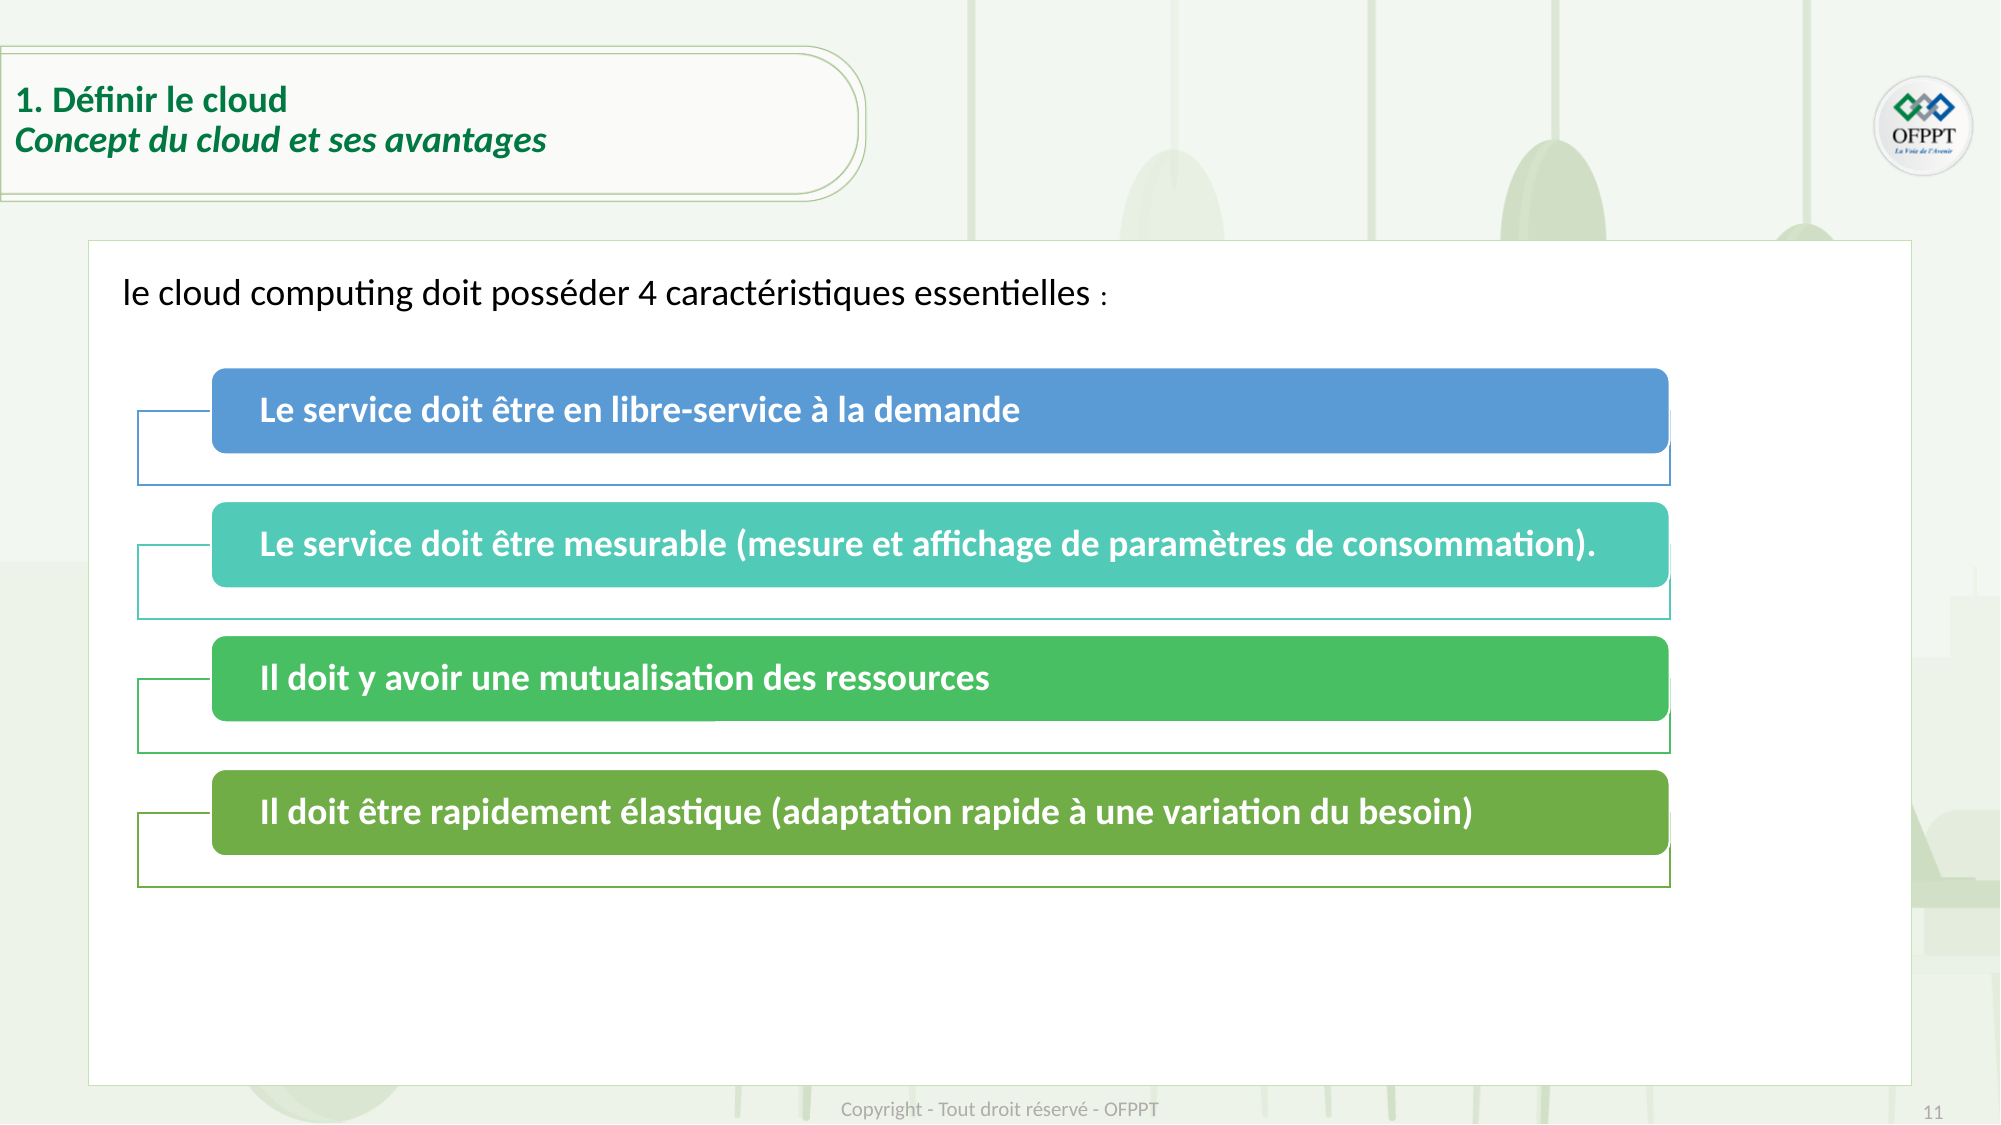

# 1. Définir le cloud Concept du cloud et ses avantages
Le service doit être en libre-service à la demande
Le service doit être mesurable (mesure et affichage de paramètres de consommation).
Il doit y avoir une mutualisation des ressources
Il doit être rapidement élastique (adaptation rapide à une variation du besoin)
le cloud computing doit posséder 4 caractéristiques essentielles :